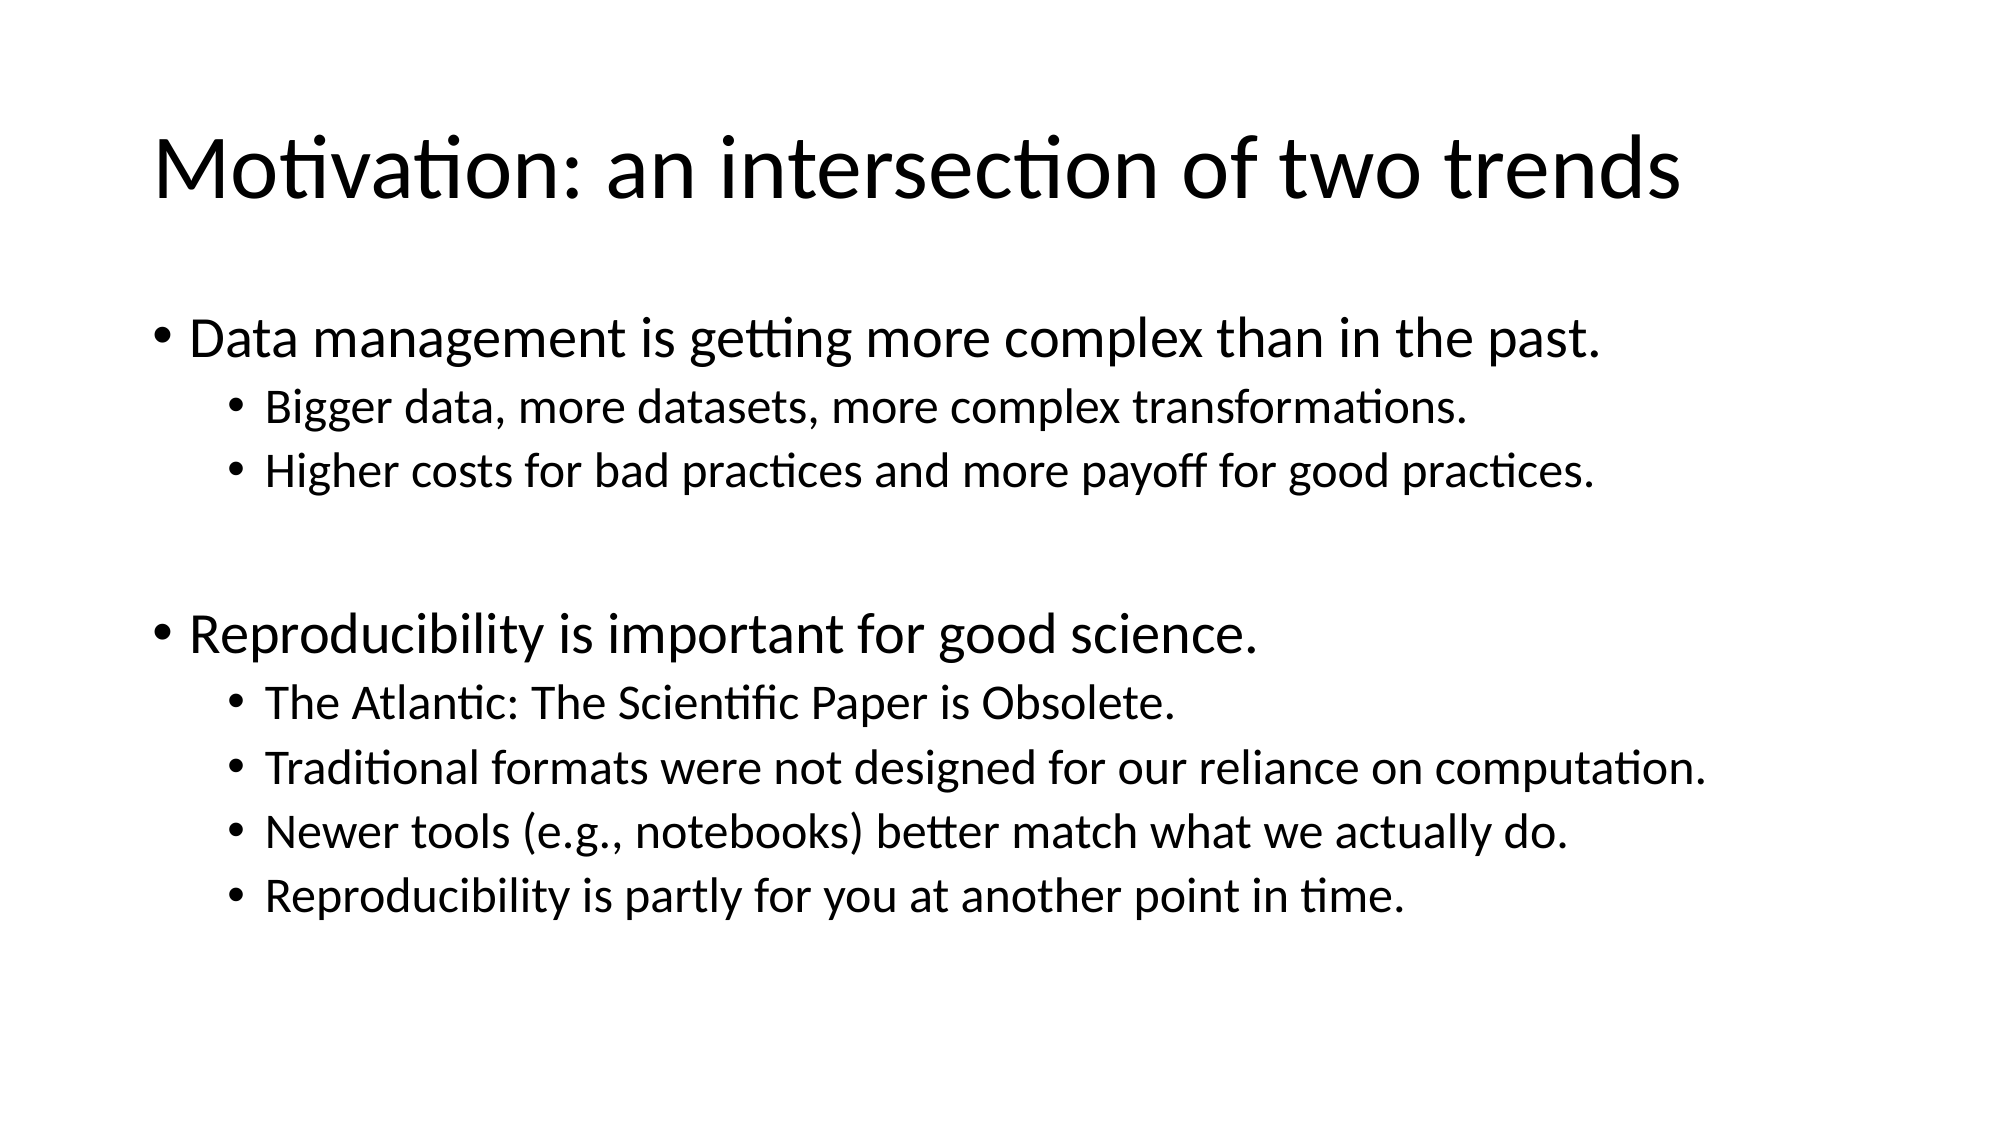

# Motivation: an intersection of two trends
Data management is getting more complex than in the past.
Bigger data, more datasets, more complex transformations.
Higher costs for bad practices and more payoff for good practices.

Reproducibility is important for good science.
The Atlantic: The Scientific Paper is Obsolete.
Traditional formats were not designed for our reliance on computation.
Newer tools (e.g., notebooks) better match what we actually do.
Reproducibility is partly for you at another point in time.